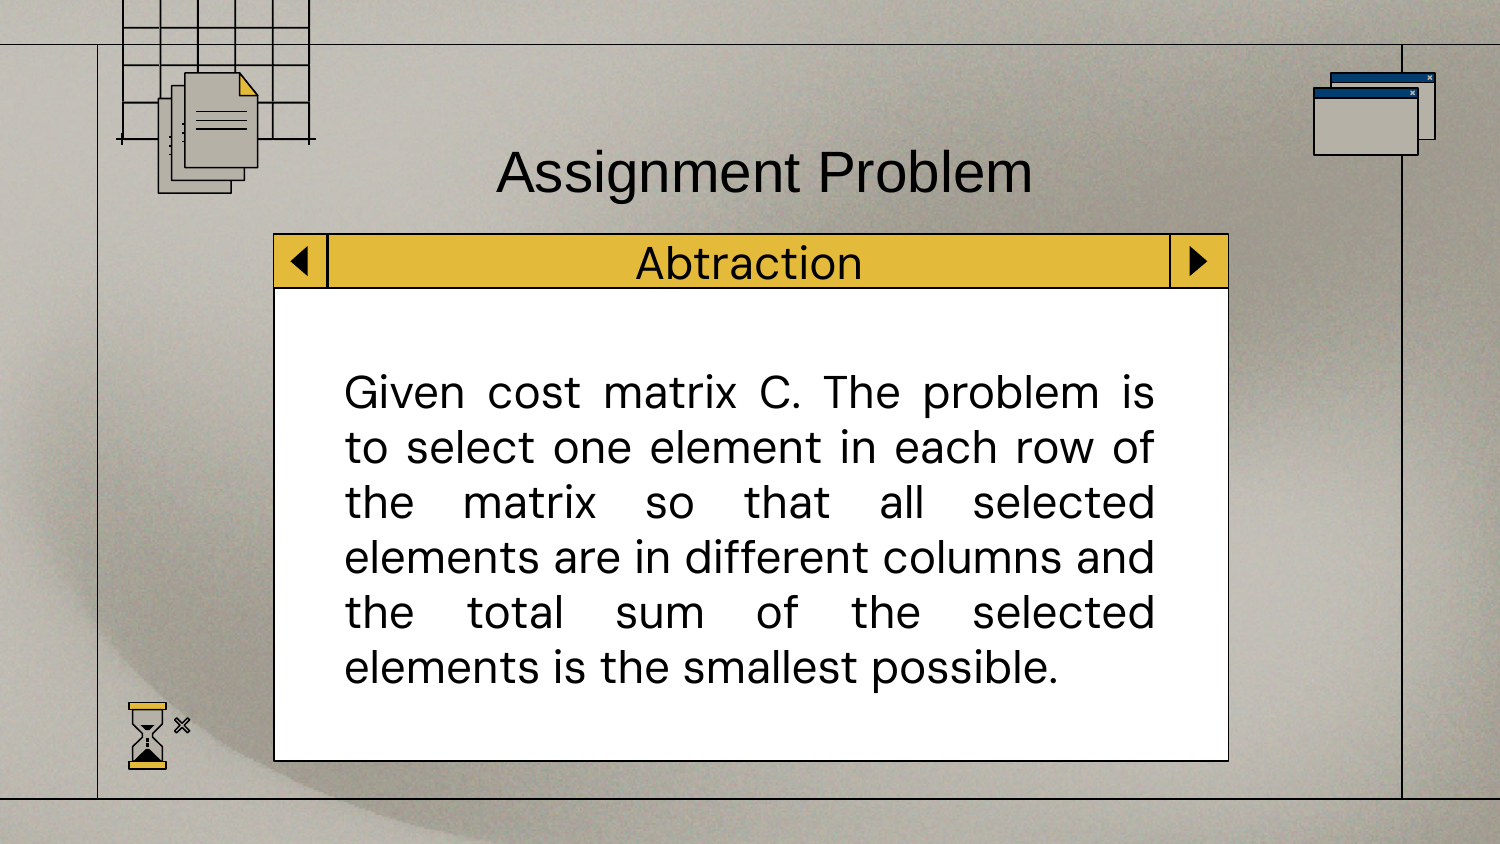

Assignment Problem

Abtraction
Given cost matrix C. The problem is to select one element in each row of the matrix so that all selected elements are in different columns and the total sum of the selected elements is the smallest possible.